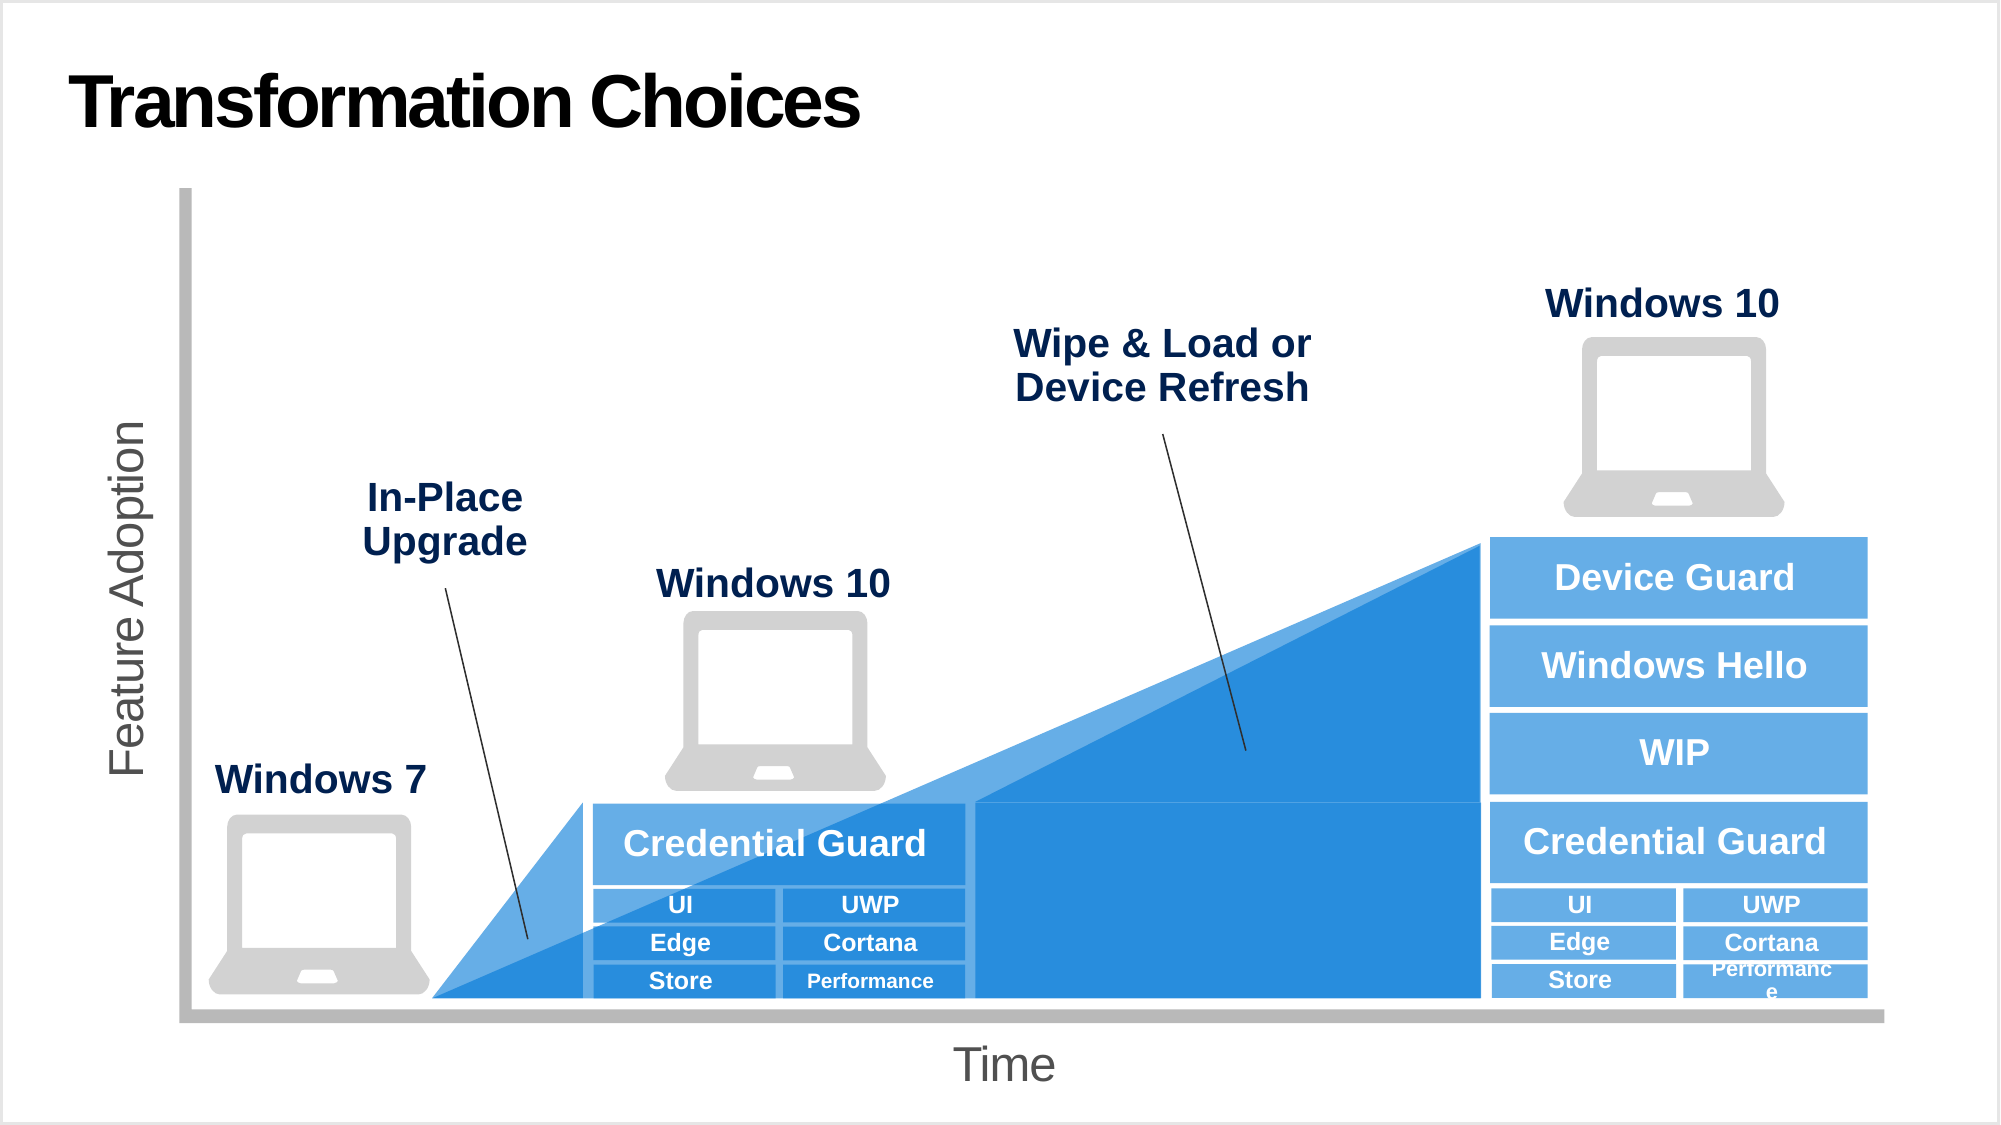

# Transformation Choices

Windows 10
Wipe & Load or
Device Refresh

In-Place Upgrade
Device Guard
Windows 10
Feature Adoption

Windows Hello
WIP
Windows 7
Credential Guard

Credential Guard

UWP
UI
UWP
UI
Edge
Cortana
Edge
Cortana
Store
Performance
Store
Performance
Time